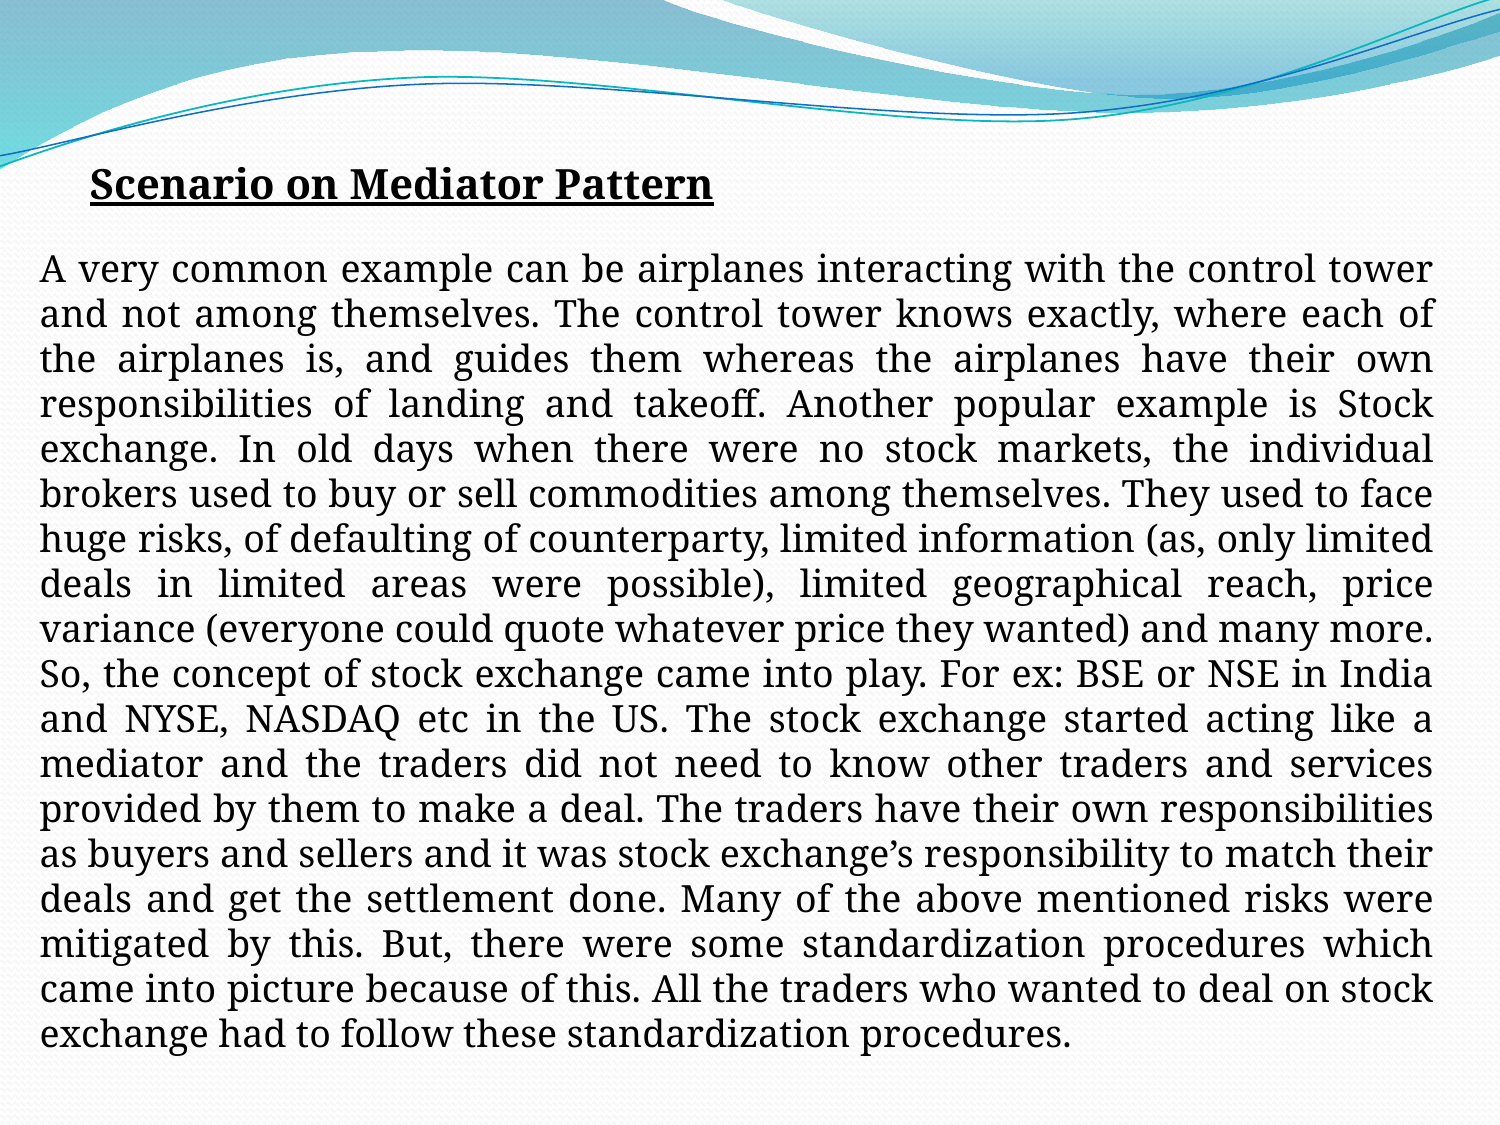

Scenario on Mediator Pattern
A very common example can be airplanes interacting with the control tower and not among themselves. The control tower knows exactly, where each of the airplanes is, and guides them whereas the airplanes have their own responsibilities of landing and takeoff. Another popular example is Stock exchange. In old days when there were no stock markets, the individual brokers used to buy or sell commodities among themselves. They used to face huge risks, of defaulting of counterparty, limited information (as, only limited deals in limited areas were possible), limited geographical reach, price variance (everyone could quote whatever price they wanted) and many more.
So, the concept of stock exchange came into play. For ex: BSE or NSE in India and NYSE, NASDAQ etc in the US. The stock exchange started acting like a mediator and the traders did not need to know other traders and services provided by them to make a deal. The traders have their own responsibilities as buyers and sellers and it was stock exchange’s responsibility to match their deals and get the settlement done. Many of the above mentioned risks were mitigated by this. But, there were some standardization procedures which came into picture because of this. All the traders who wanted to deal on stock exchange had to follow these standardization procedures.